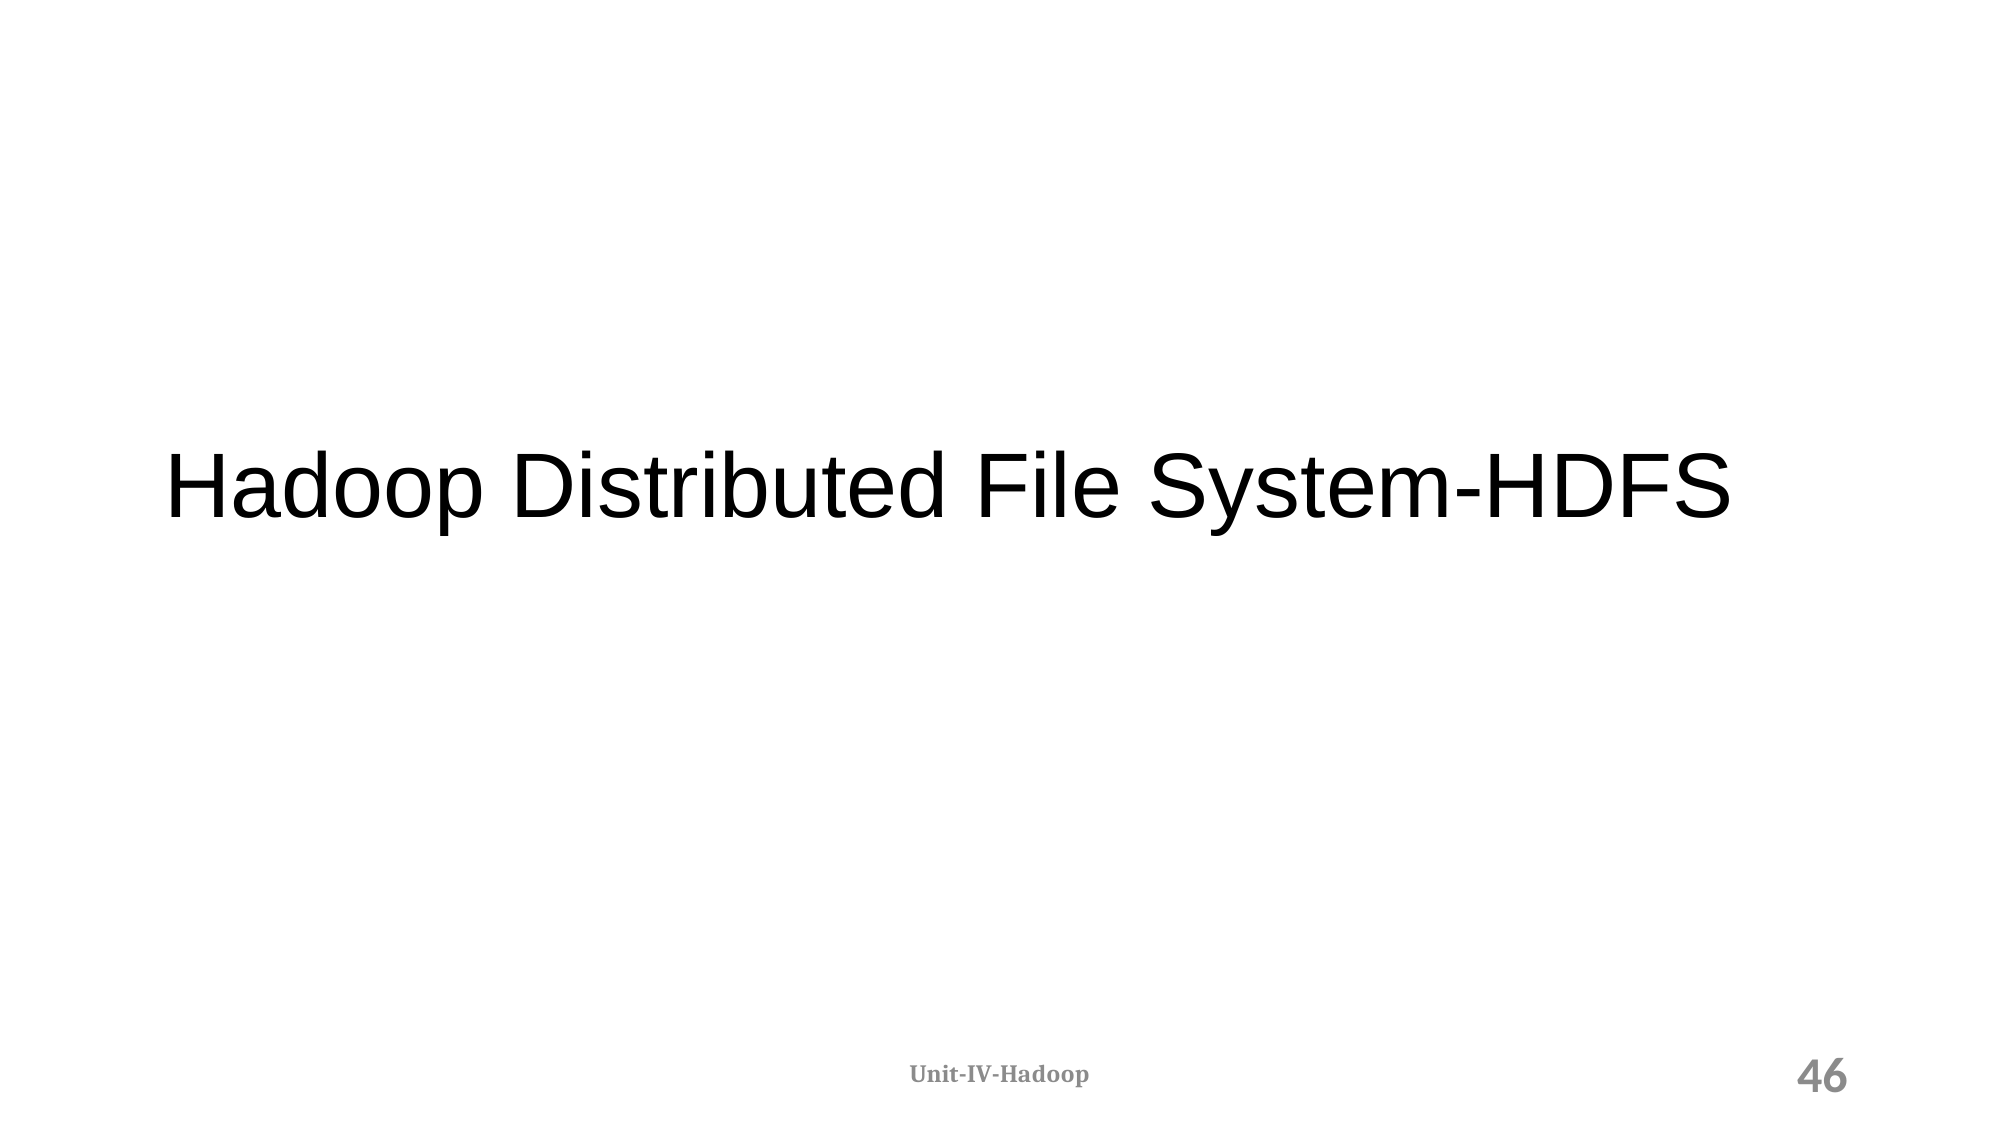

# Hadoop Distributed File System-HDFS
Unit-IV-Hadoop
46